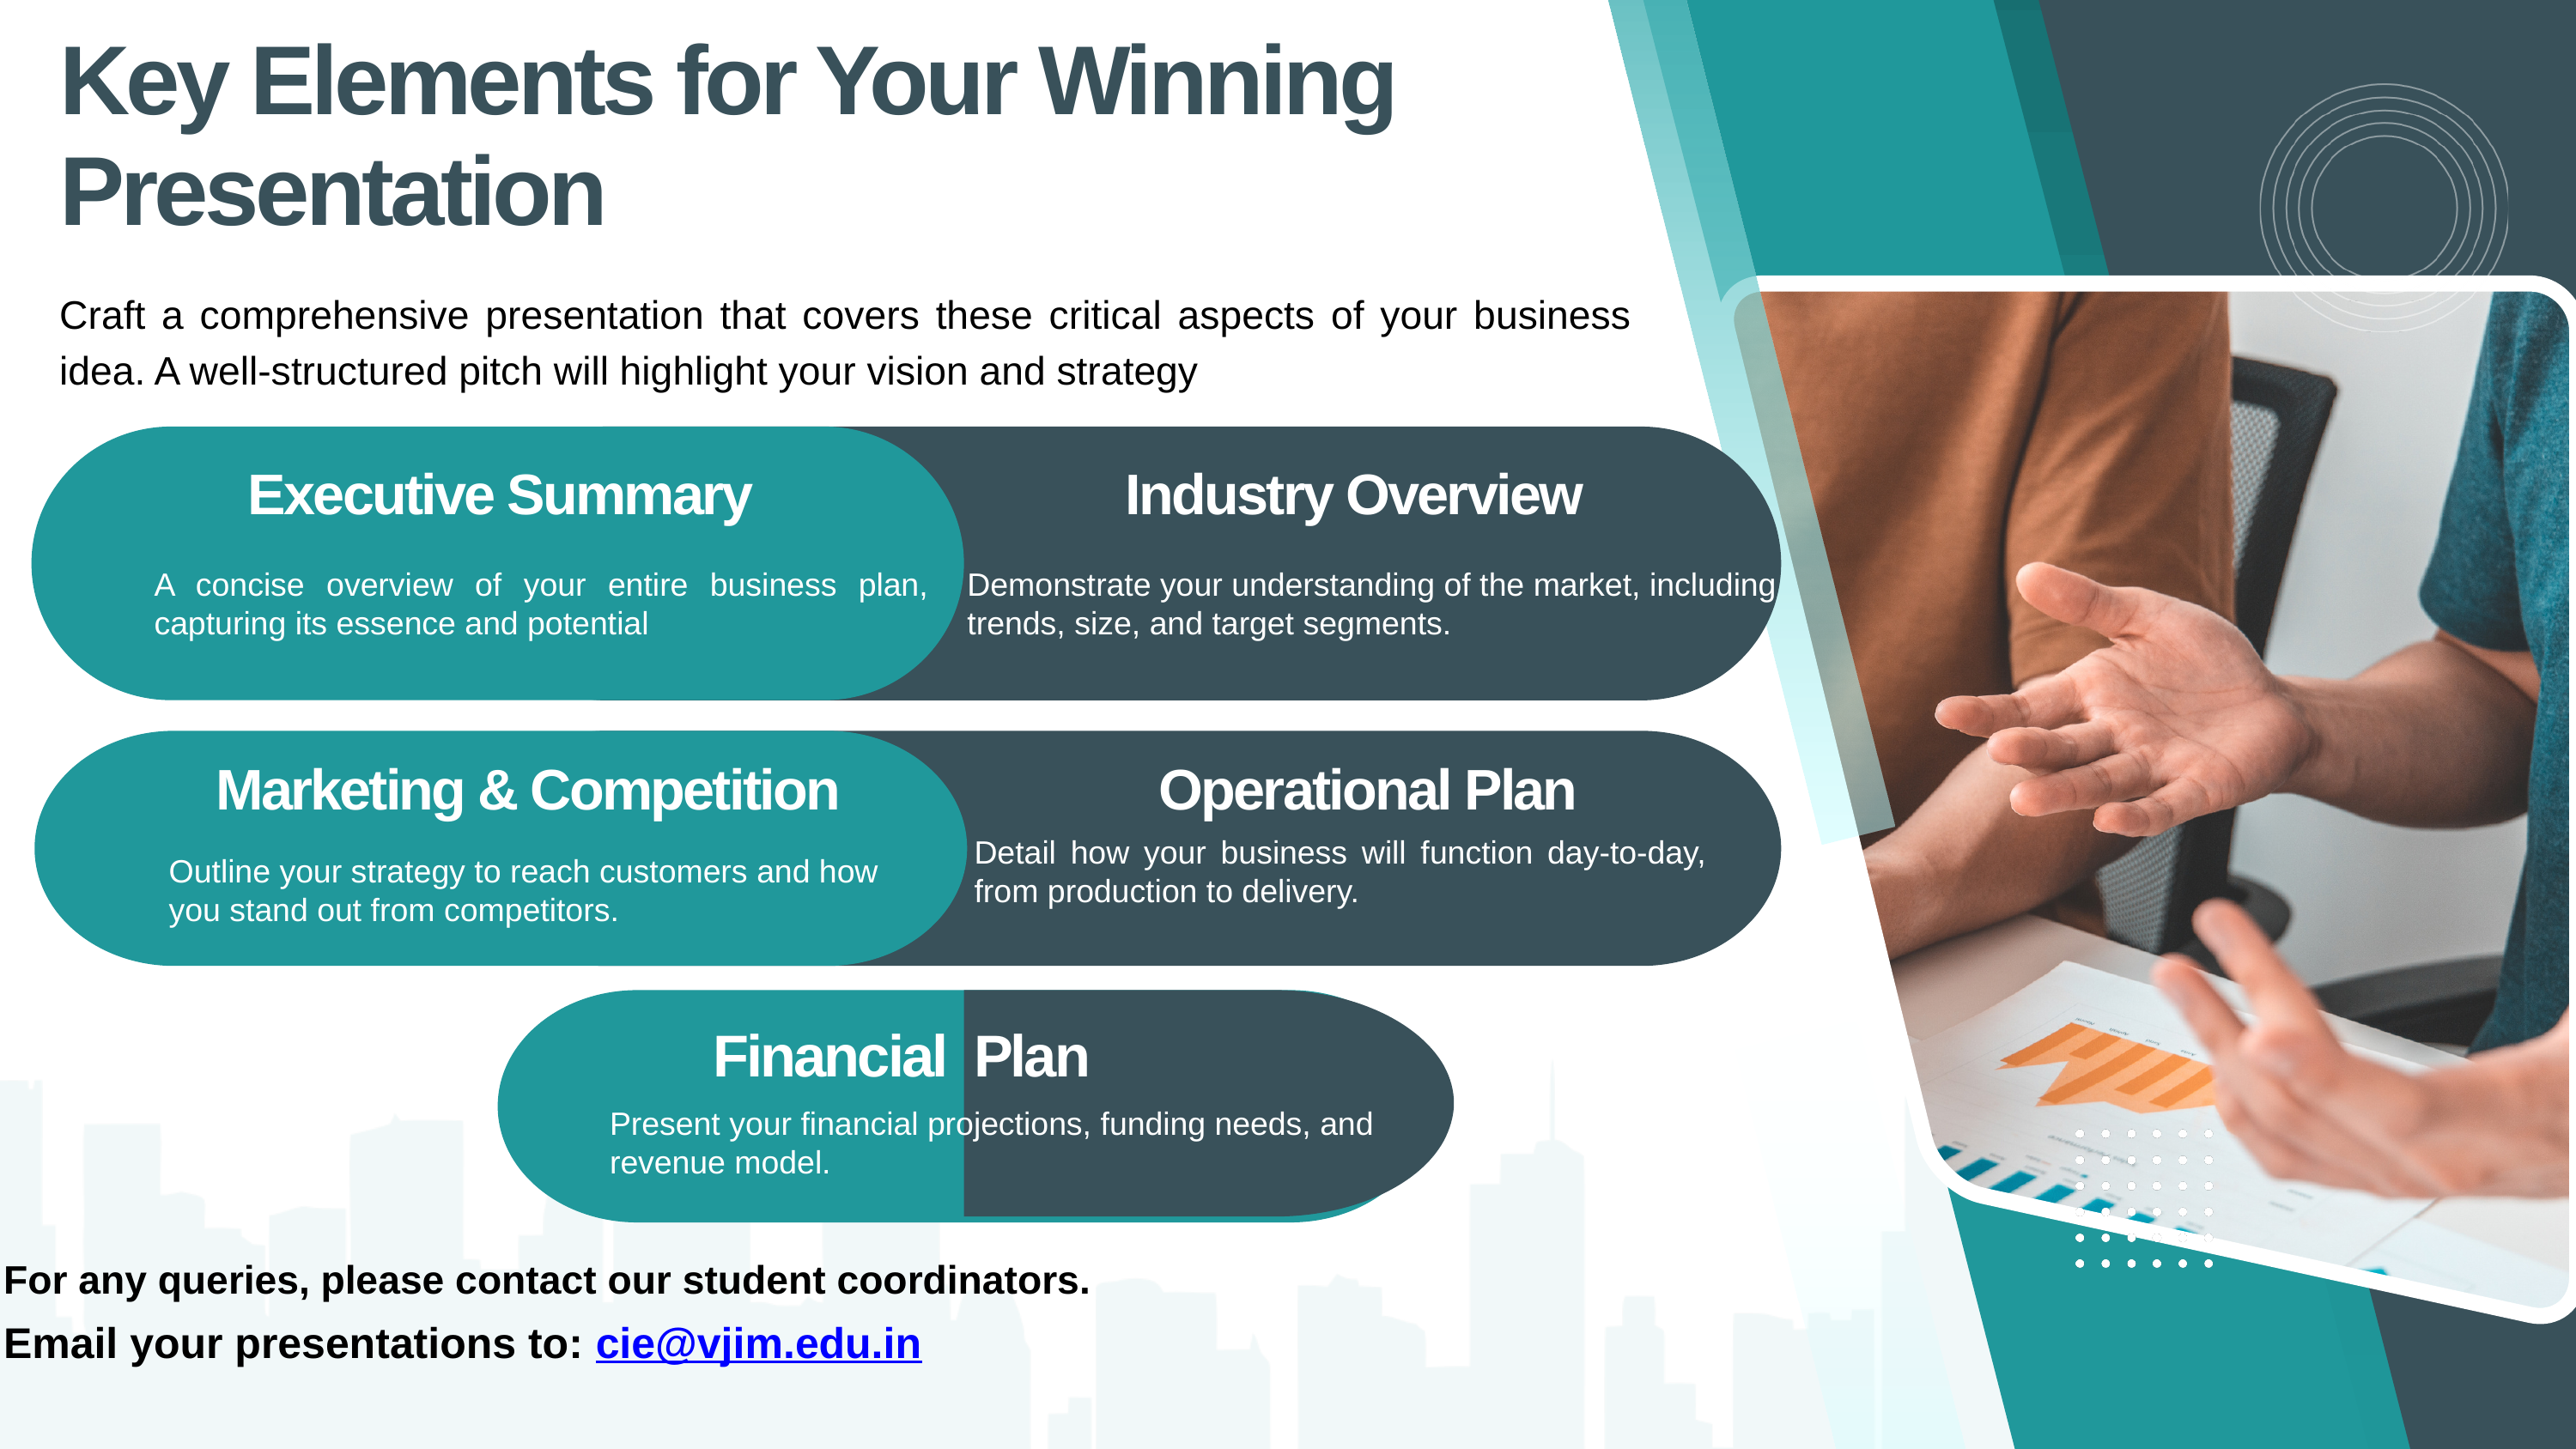

Key Elements for Your Winning Presentation

Craft a comprehensive presentation that covers these critical aspects of your business idea. A well-structured pitch will highlight your vision and strategy

Executive Summary

Industry Overview

A concise overview of your entire business plan, capturing its essence and potential
Demonstrate your understanding of the market, including trends, size, and target segments.

Marketing & Competition

Operational Plan

Detail how your business will function day-to-day, from production to delivery.

Outline your strategy to reach customers and how you stand out from competitors.

Financial  Plan

Present your financial projections, funding needs, and revenue model.

For any queries, please contact our student coordinators.

Email your presentations to: cie@vjim.edu.in